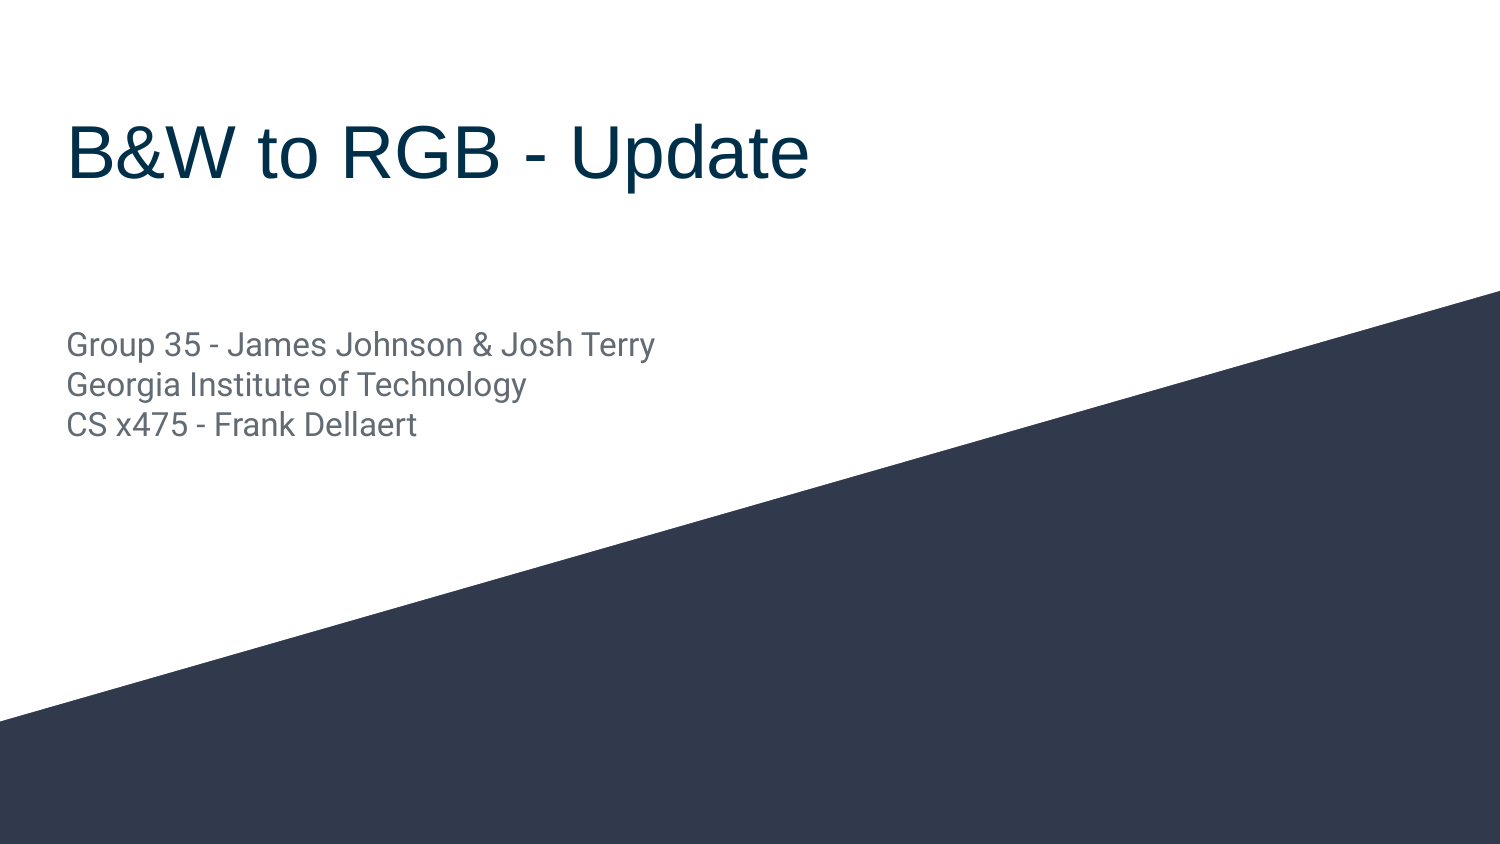

# B&W to RGB - Update
Group 35 - James Johnson & Josh Terry
Georgia Institute of Technology
CS x475 - Frank Dellaert